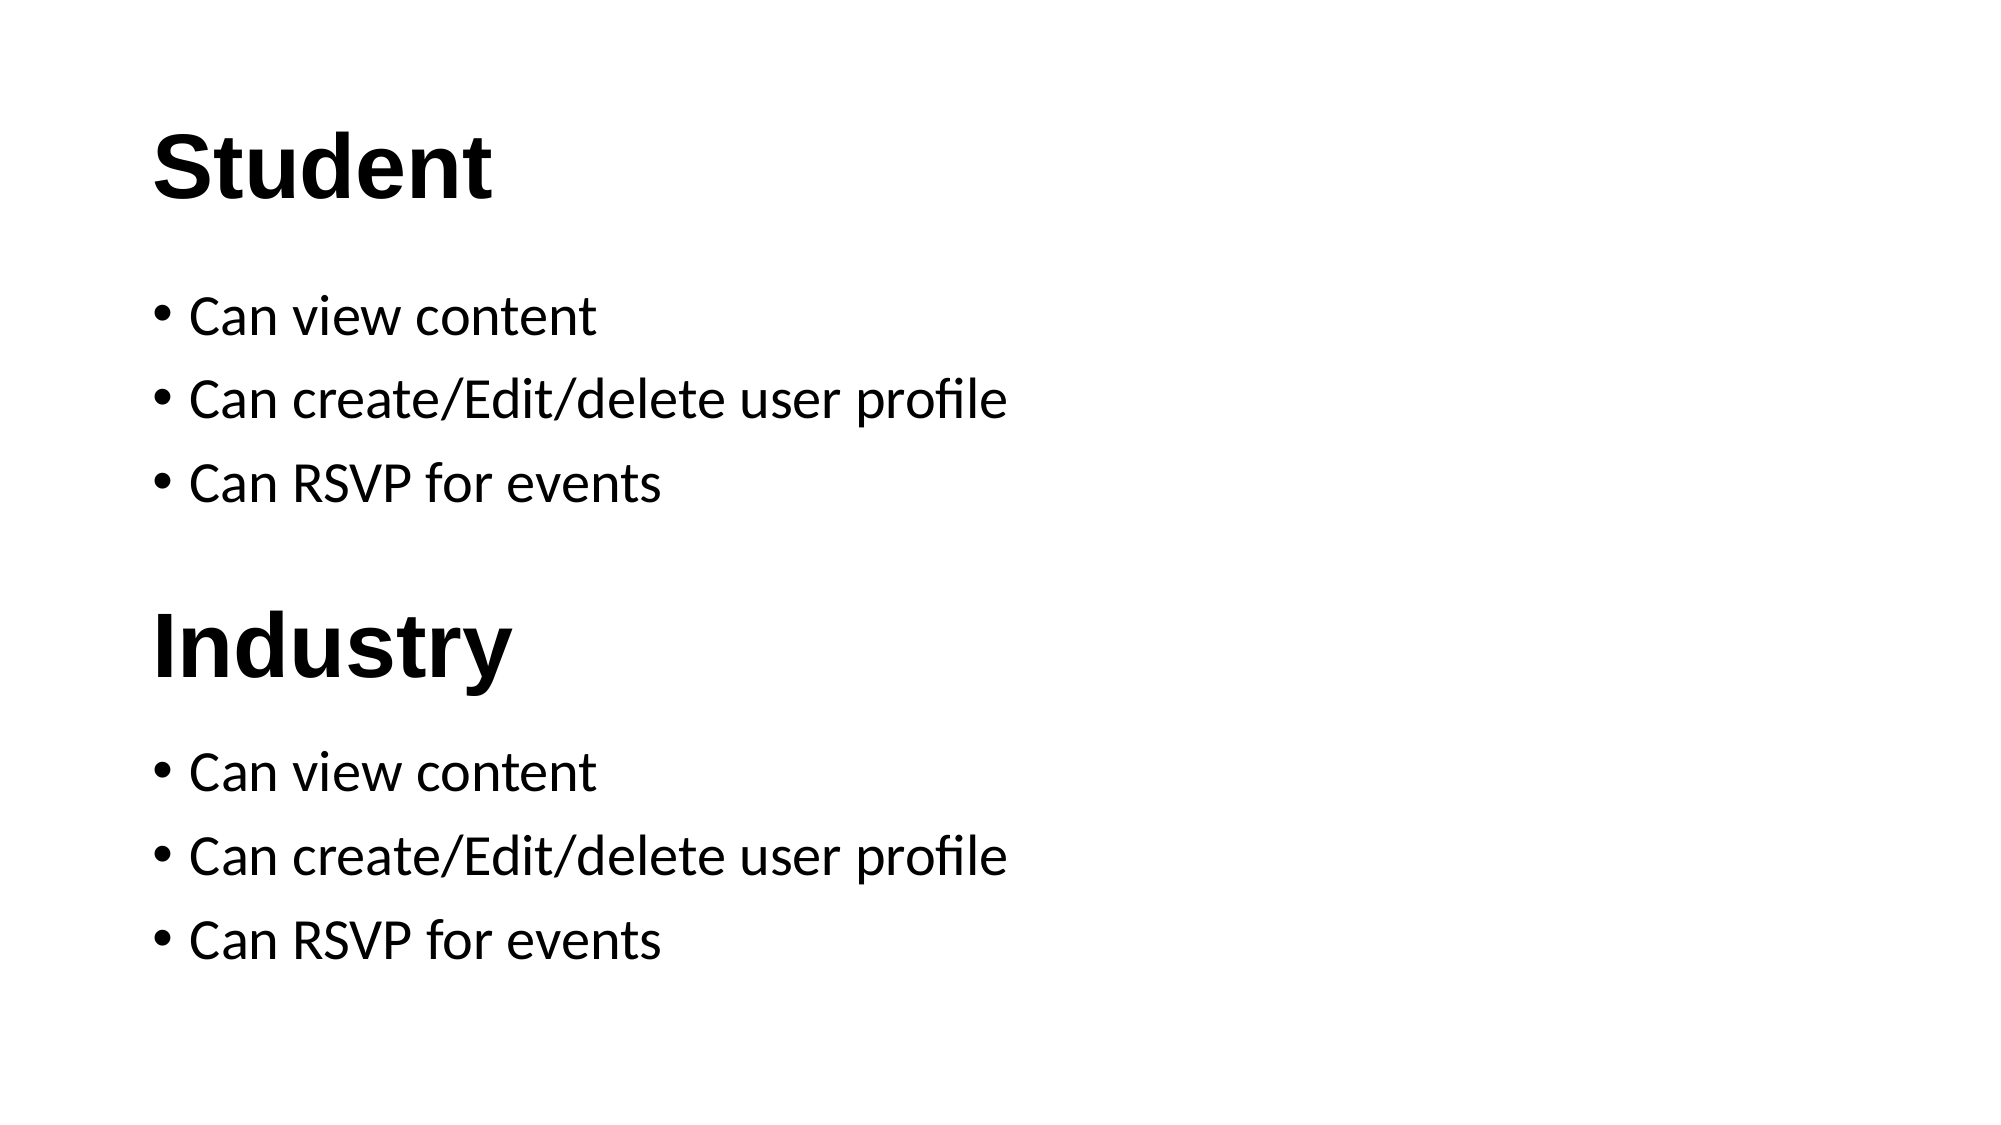

# Student
Can view content
Can create/Edit/delete user profile
Can RSVP for events

Industry
Can view content
Can create/Edit/delete user profile
Can RSVP for events